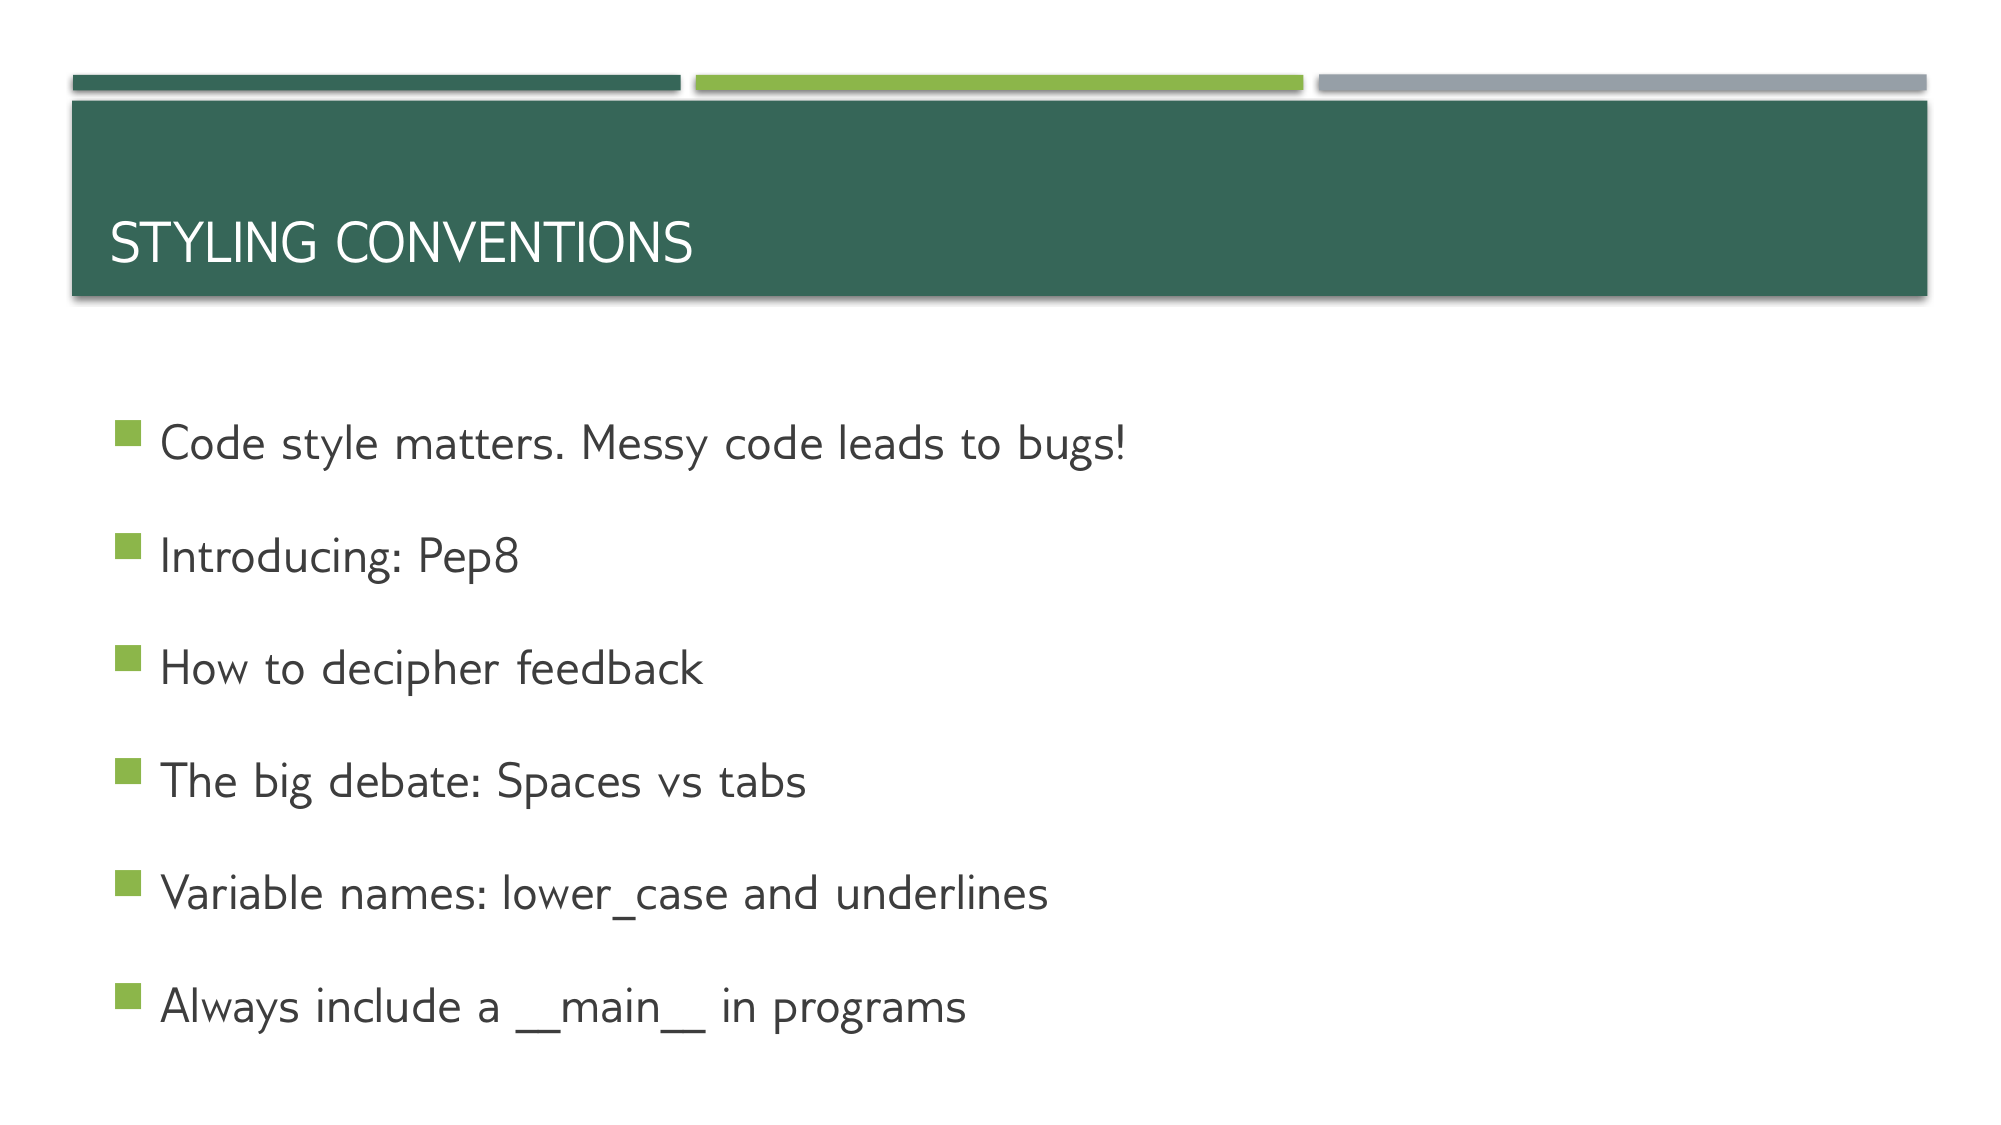

# Styling conventions
Code style matters. Messy code leads to bugs!
Introducing: Pep8
How to decipher feedback
The big debate: Spaces vs tabs
Variable names: lower_case and underlines
Always include a __main__ in programs